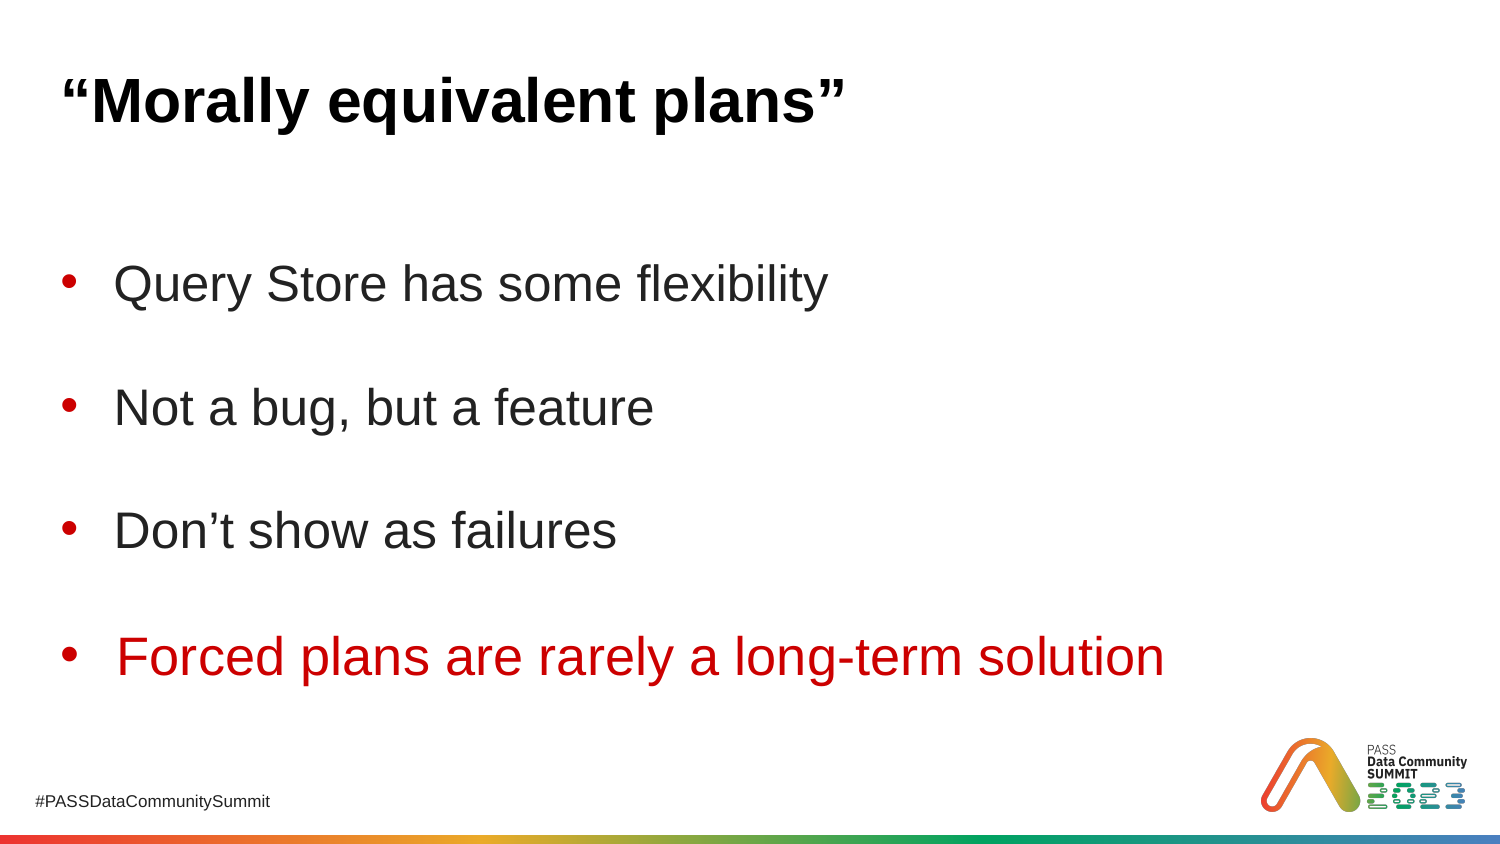

# “Morally equivalent plans”
Query Store has some flexibility
Not a bug, but a feature
Don’t show as failures
Forced plans are rarely a long-term solution